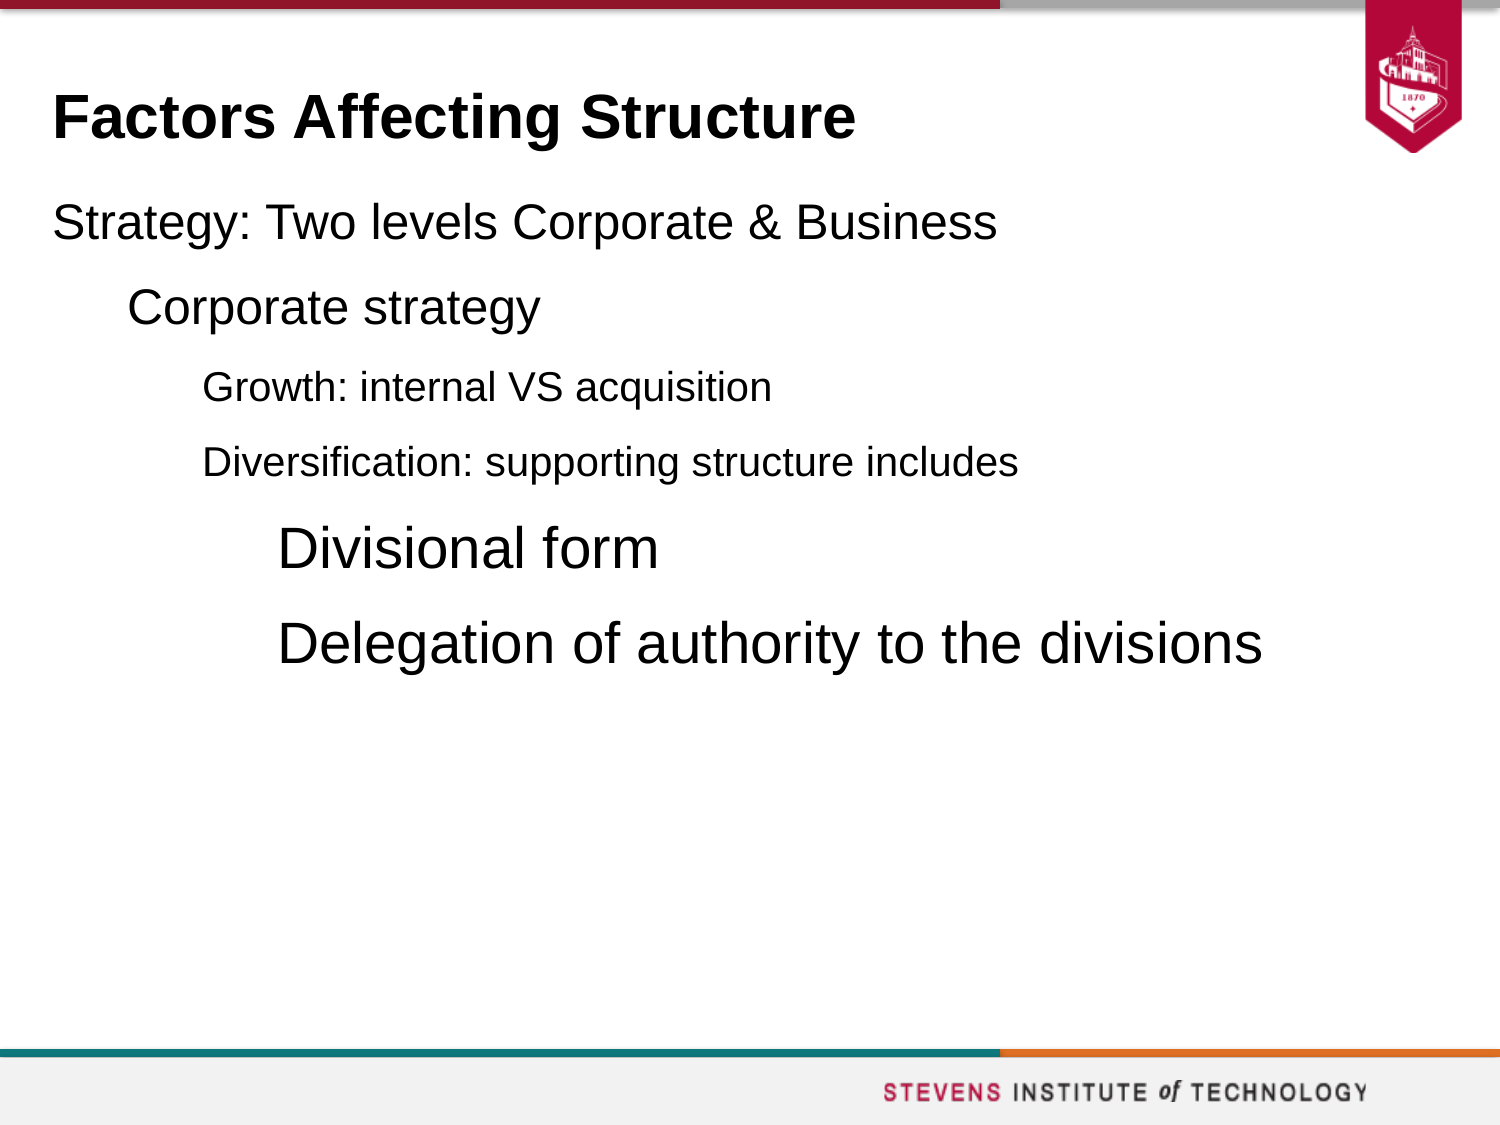

# Factors Affecting Structure
Strategy: Two levels Corporate & Business
Corporate strategy
Growth: internal VS acquisition
Diversification: supporting structure includes
Divisional form
Delegation of authority to the divisions